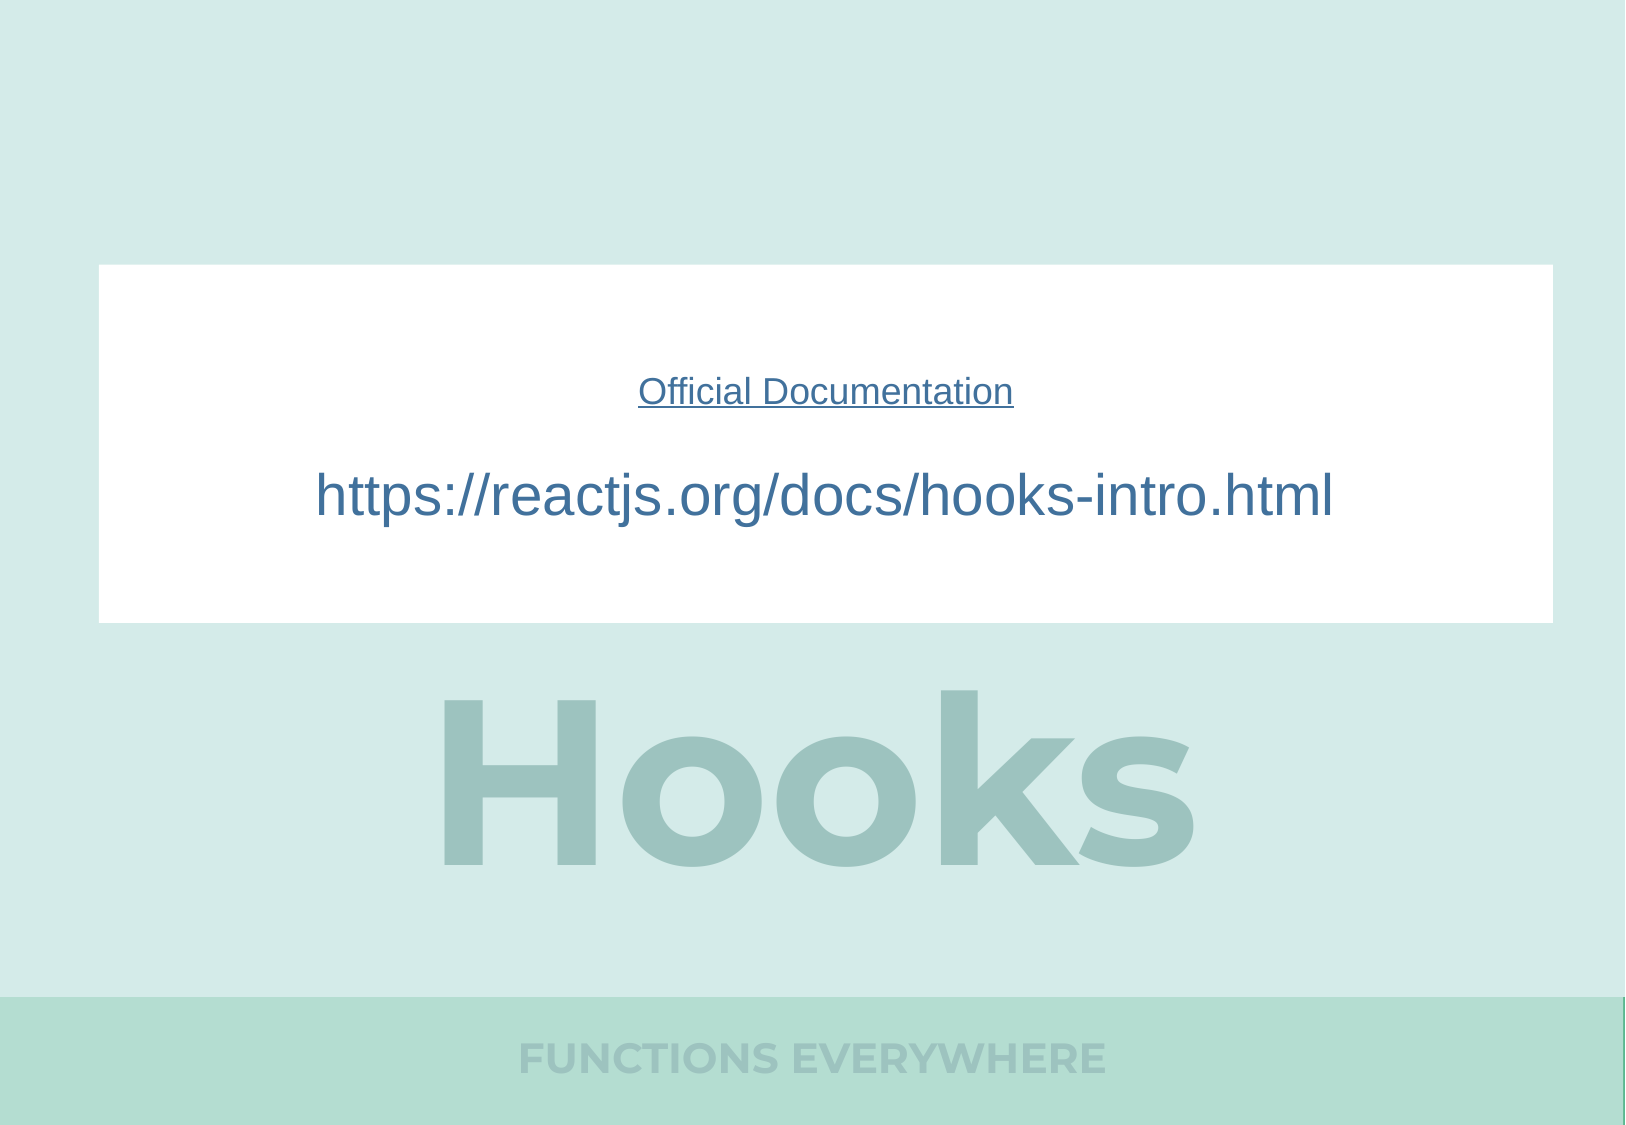

Official Documentation

https://reactjs.org/docs/hooks-intro.html
16.7-alpha
Hooks
# Functions everywhere